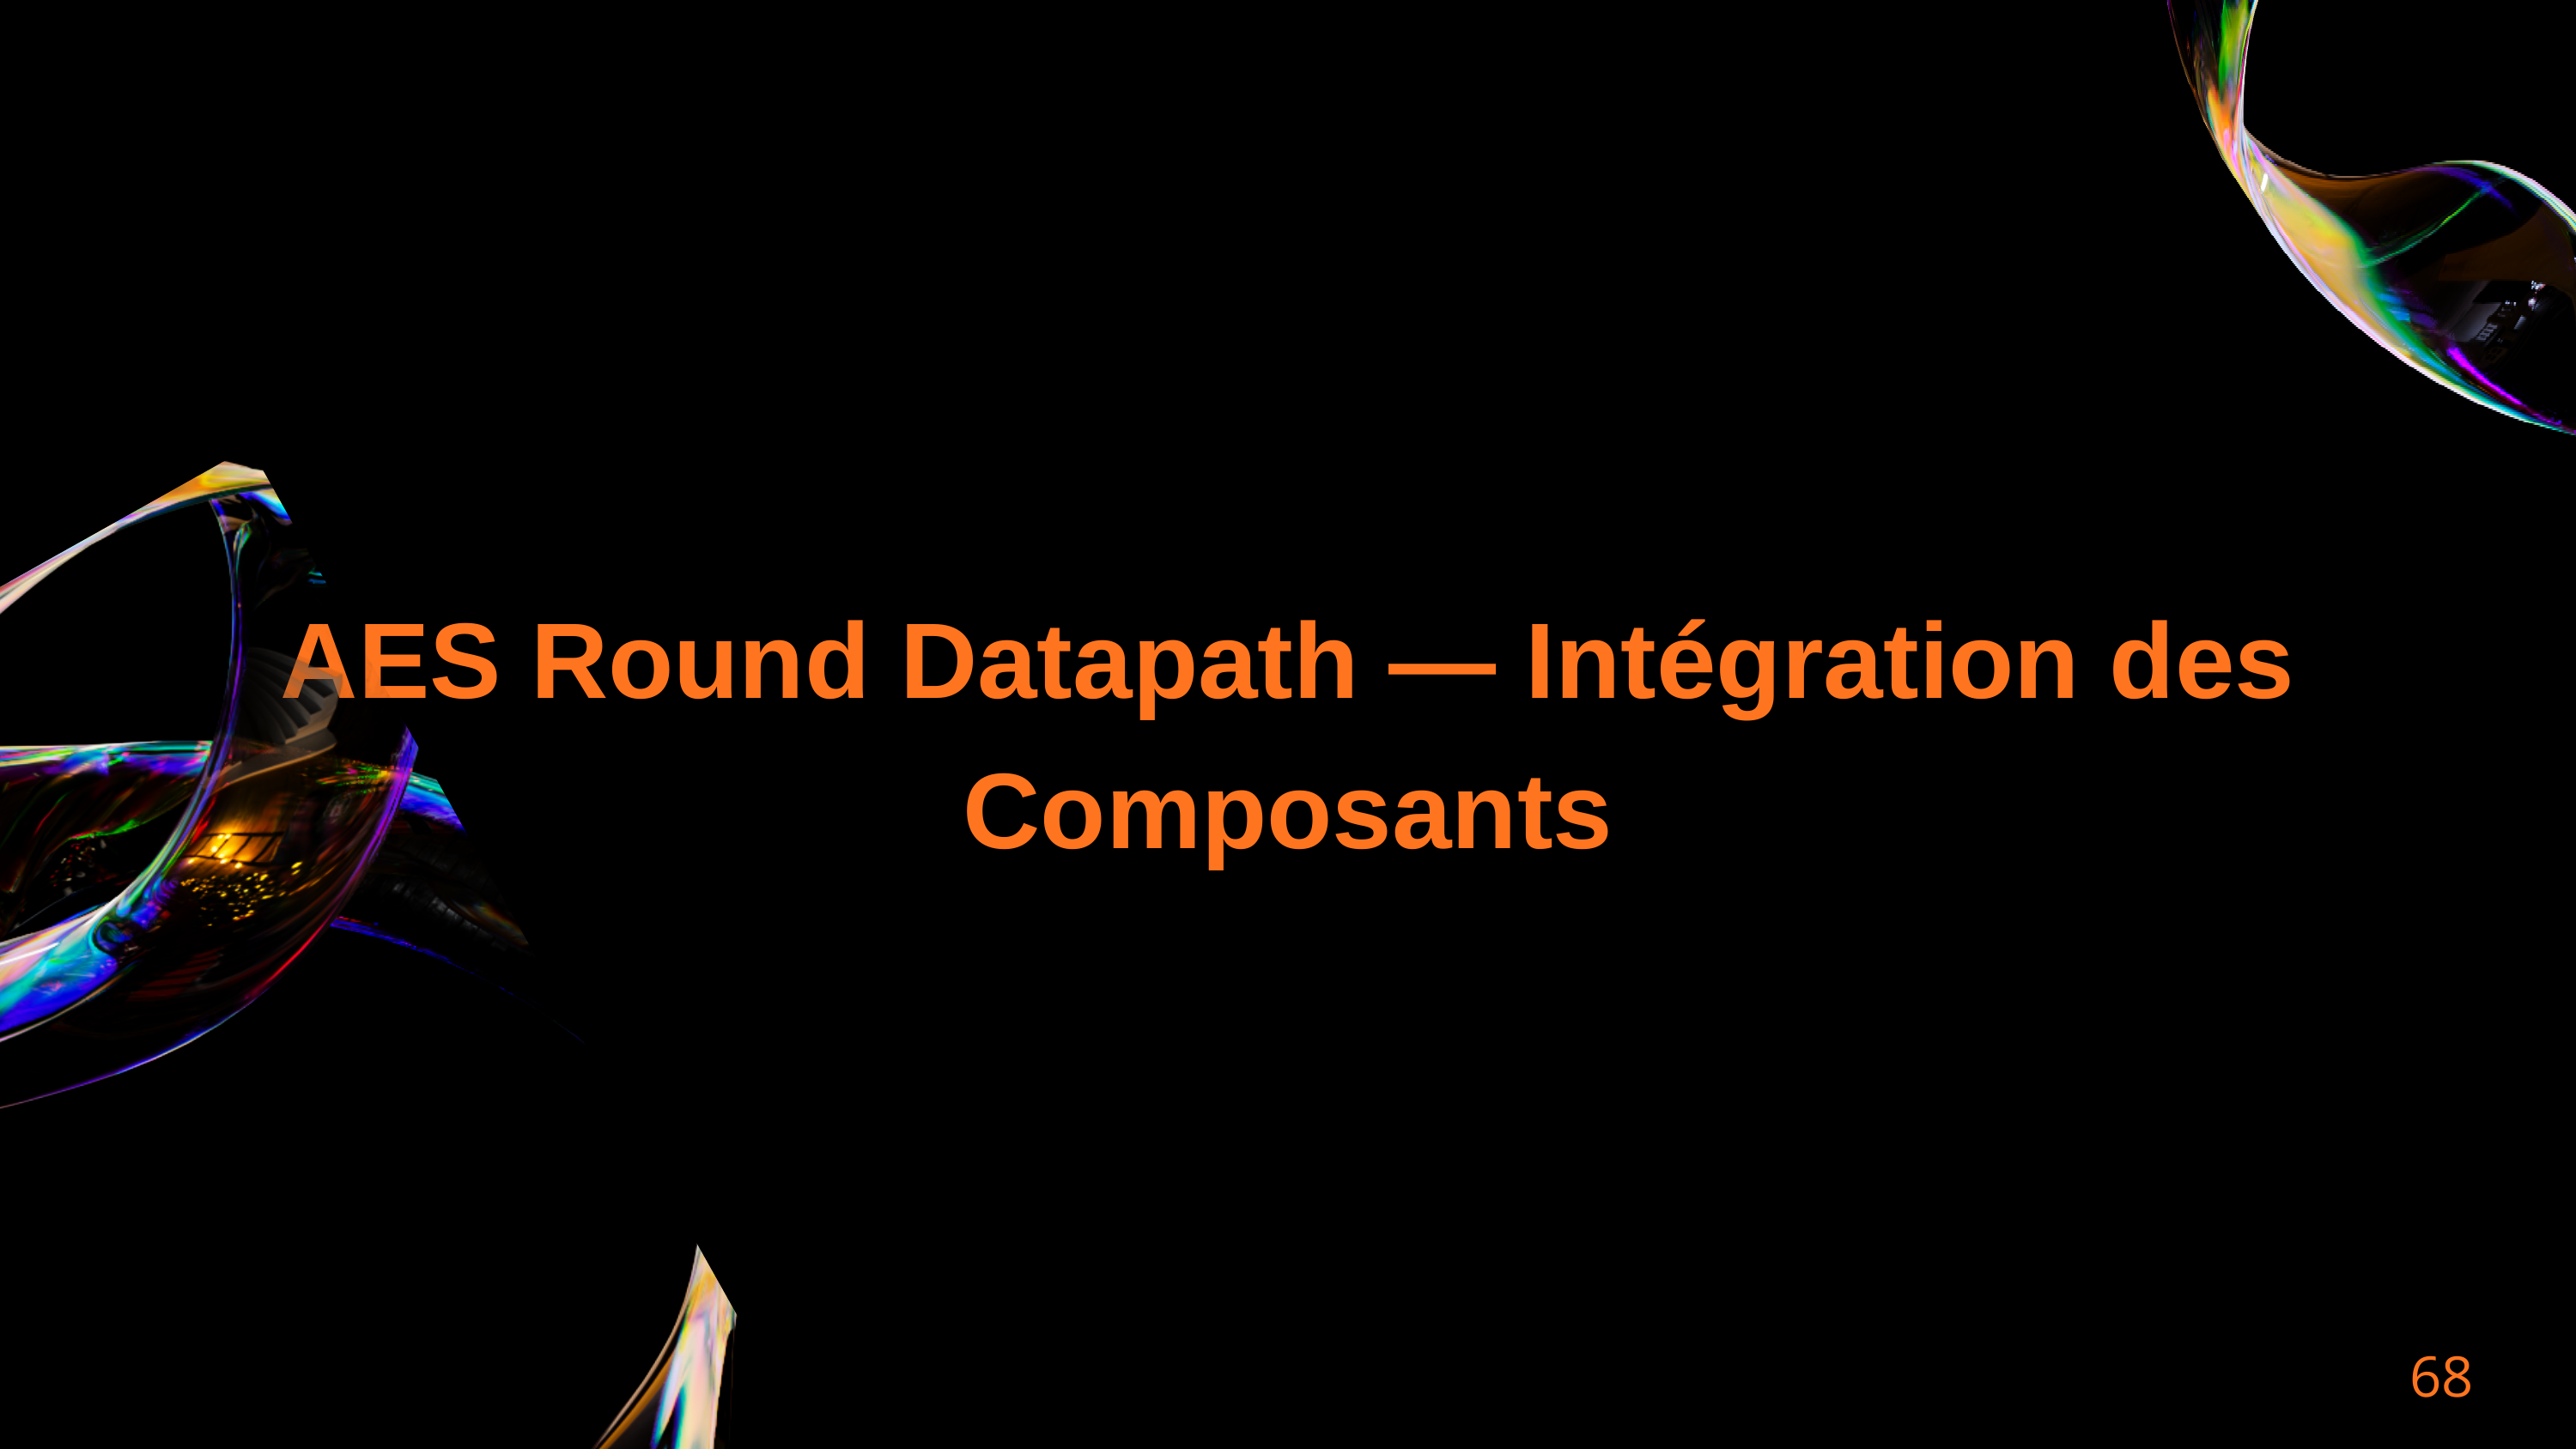

AES Round Datapath — Intégration des Composants

68